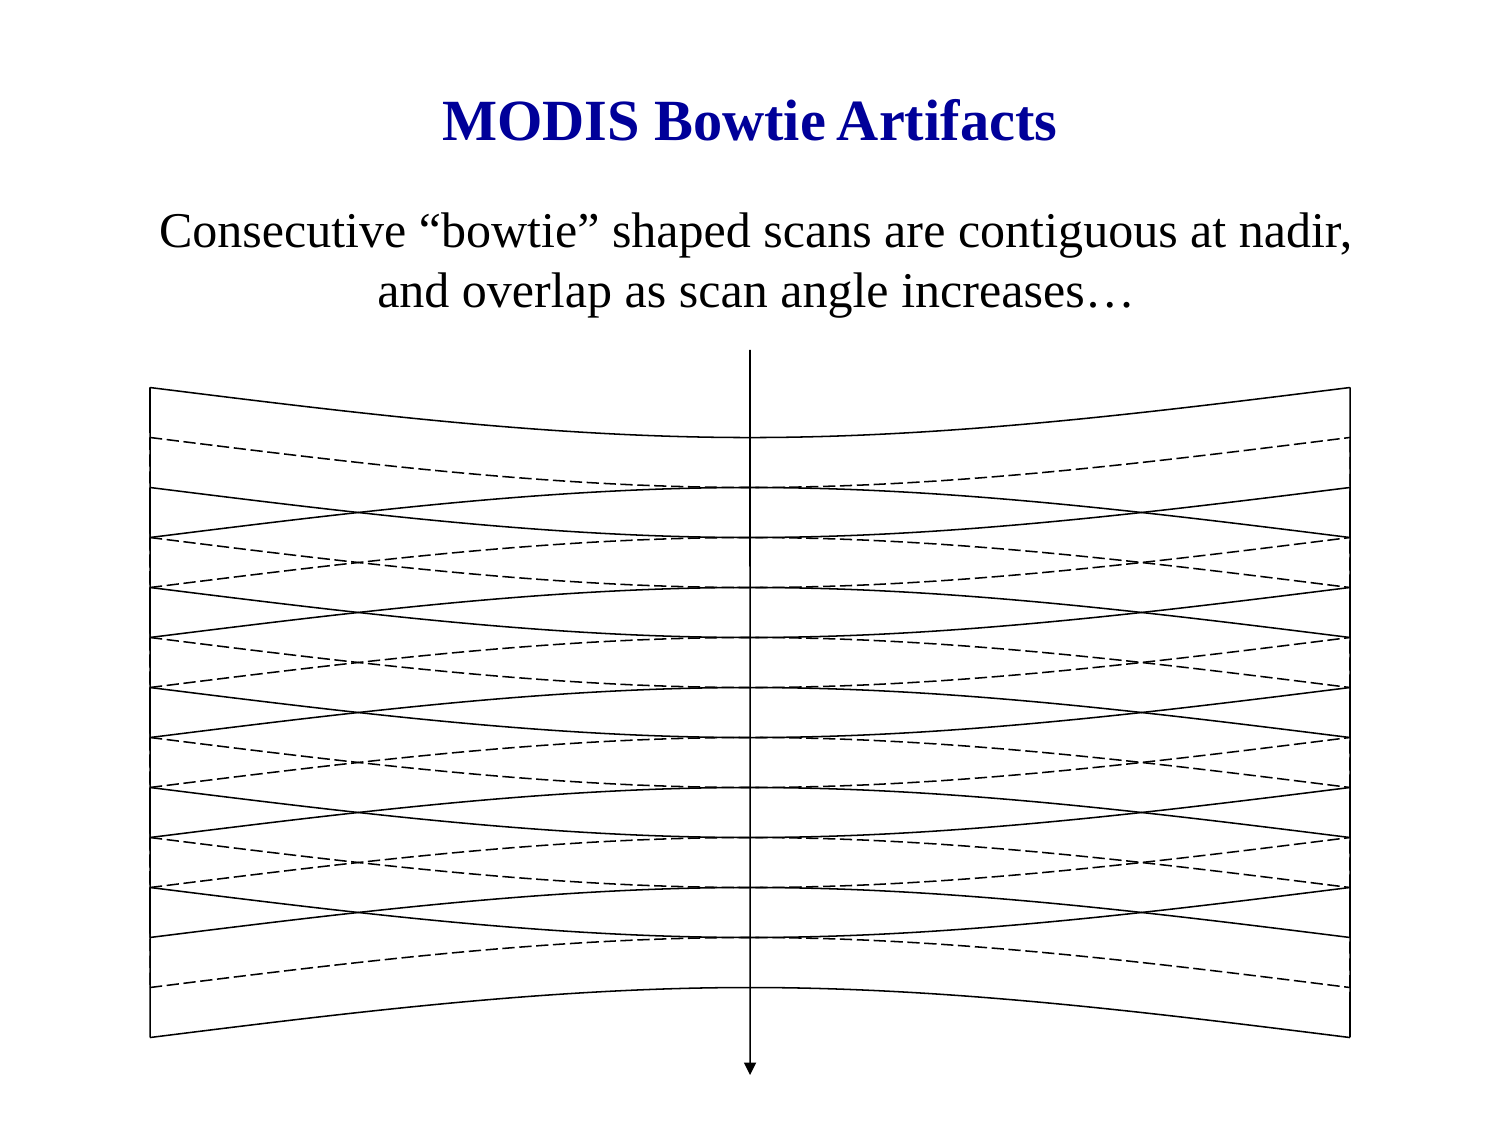

MODIS Bowtie Artifacts
Consecutive “bowtie” shaped scans are contiguous at nadir, and overlap as scan angle increases…